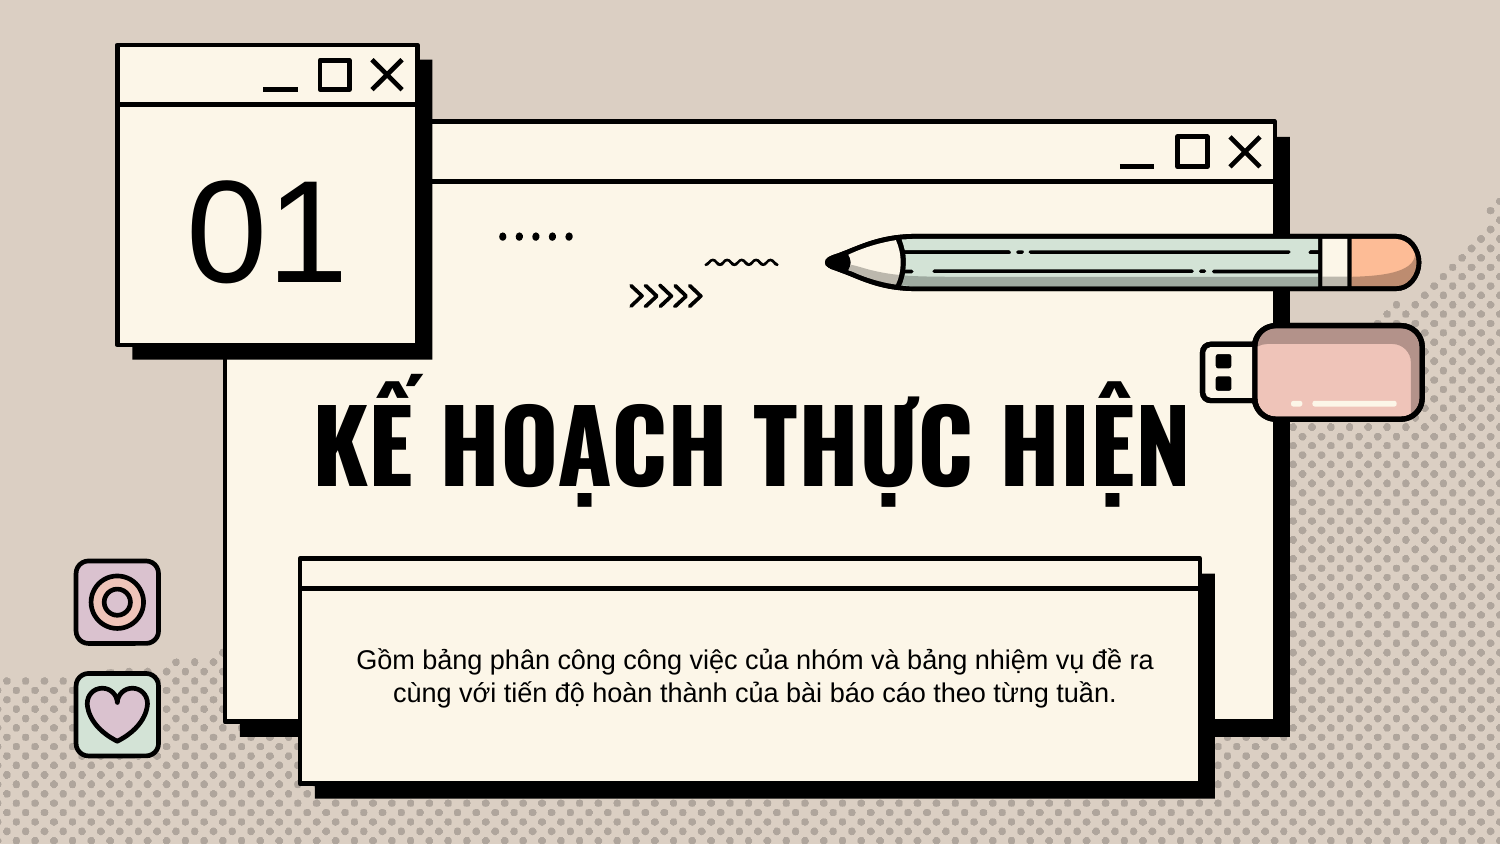

01

# KẾ HOẠCH THỰC HIỆN

Gồm bảng phân công công việc của nhóm và bảng nhiệm vụ đề ra cùng với tiến độ hoàn thành của bài báo cáo theo từng tuần.